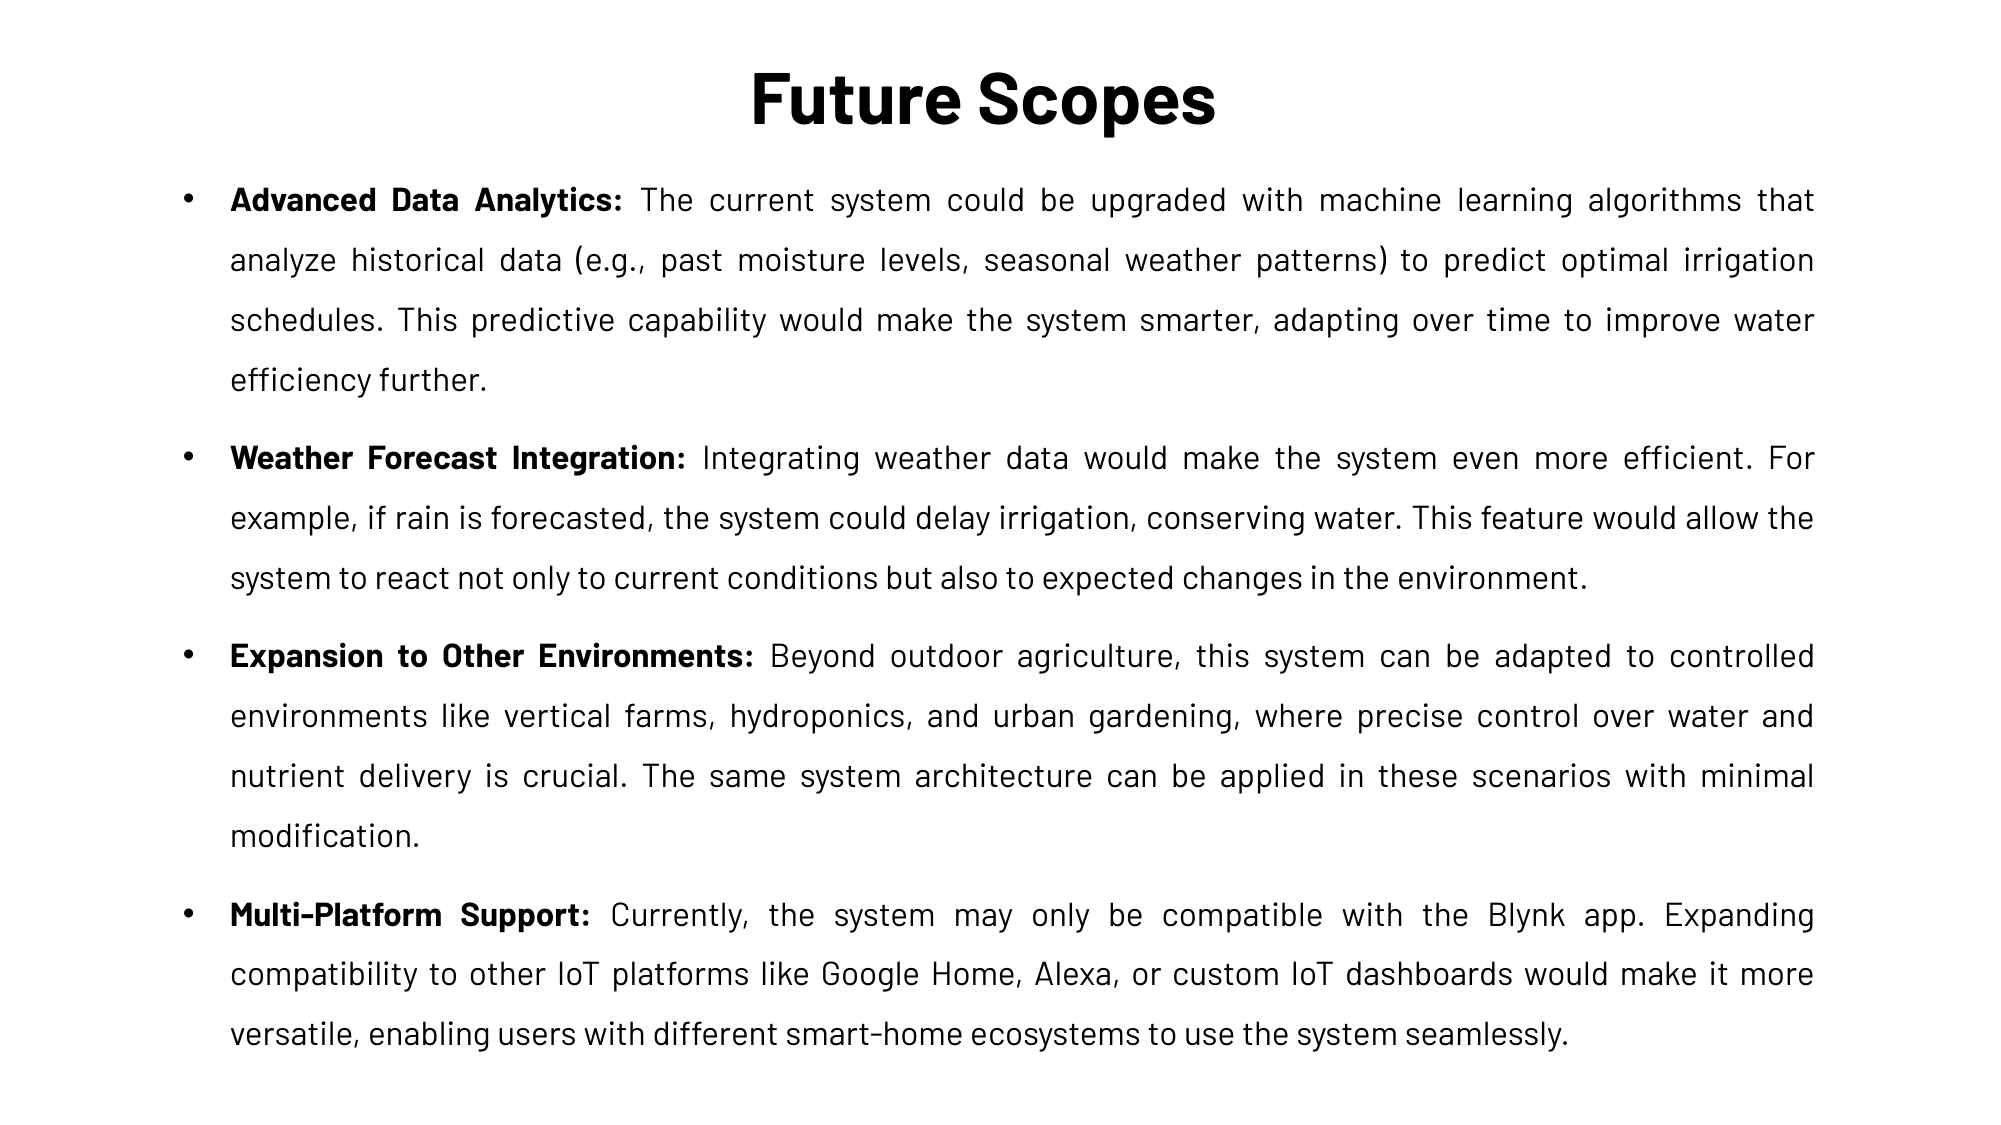

Future Scopes
Advanced Data Analytics: The current system could be upgraded with machine learning algorithms that analyze historical data (e.g., past moisture levels, seasonal weather patterns) to predict optimal irrigation schedules. This predictive capability would make the system smarter, adapting over time to improve water efficiency further.

Weather Forecast Integration: Integrating weather data would make the system even more efficient. For example, if rain is forecasted, the system could delay irrigation, conserving water. This feature would allow the system to react not only to current conditions but also to expected changes in the environment.

Expansion to Other Environments: Beyond outdoor agriculture, this system can be adapted to controlled environments like vertical farms, hydroponics, and urban gardening, where precise control over water and nutrient delivery is crucial. The same system architecture can be applied in these scenarios with minimal modification.

Multi-Platform Support: Currently, the system may only be compatible with the Blynk app. Expanding compatibility to other IoT platforms like Google Home, Alexa, or custom IoT dashboards would make it more versatile, enabling users with different smart-home ecosystems to use the system seamlessly.